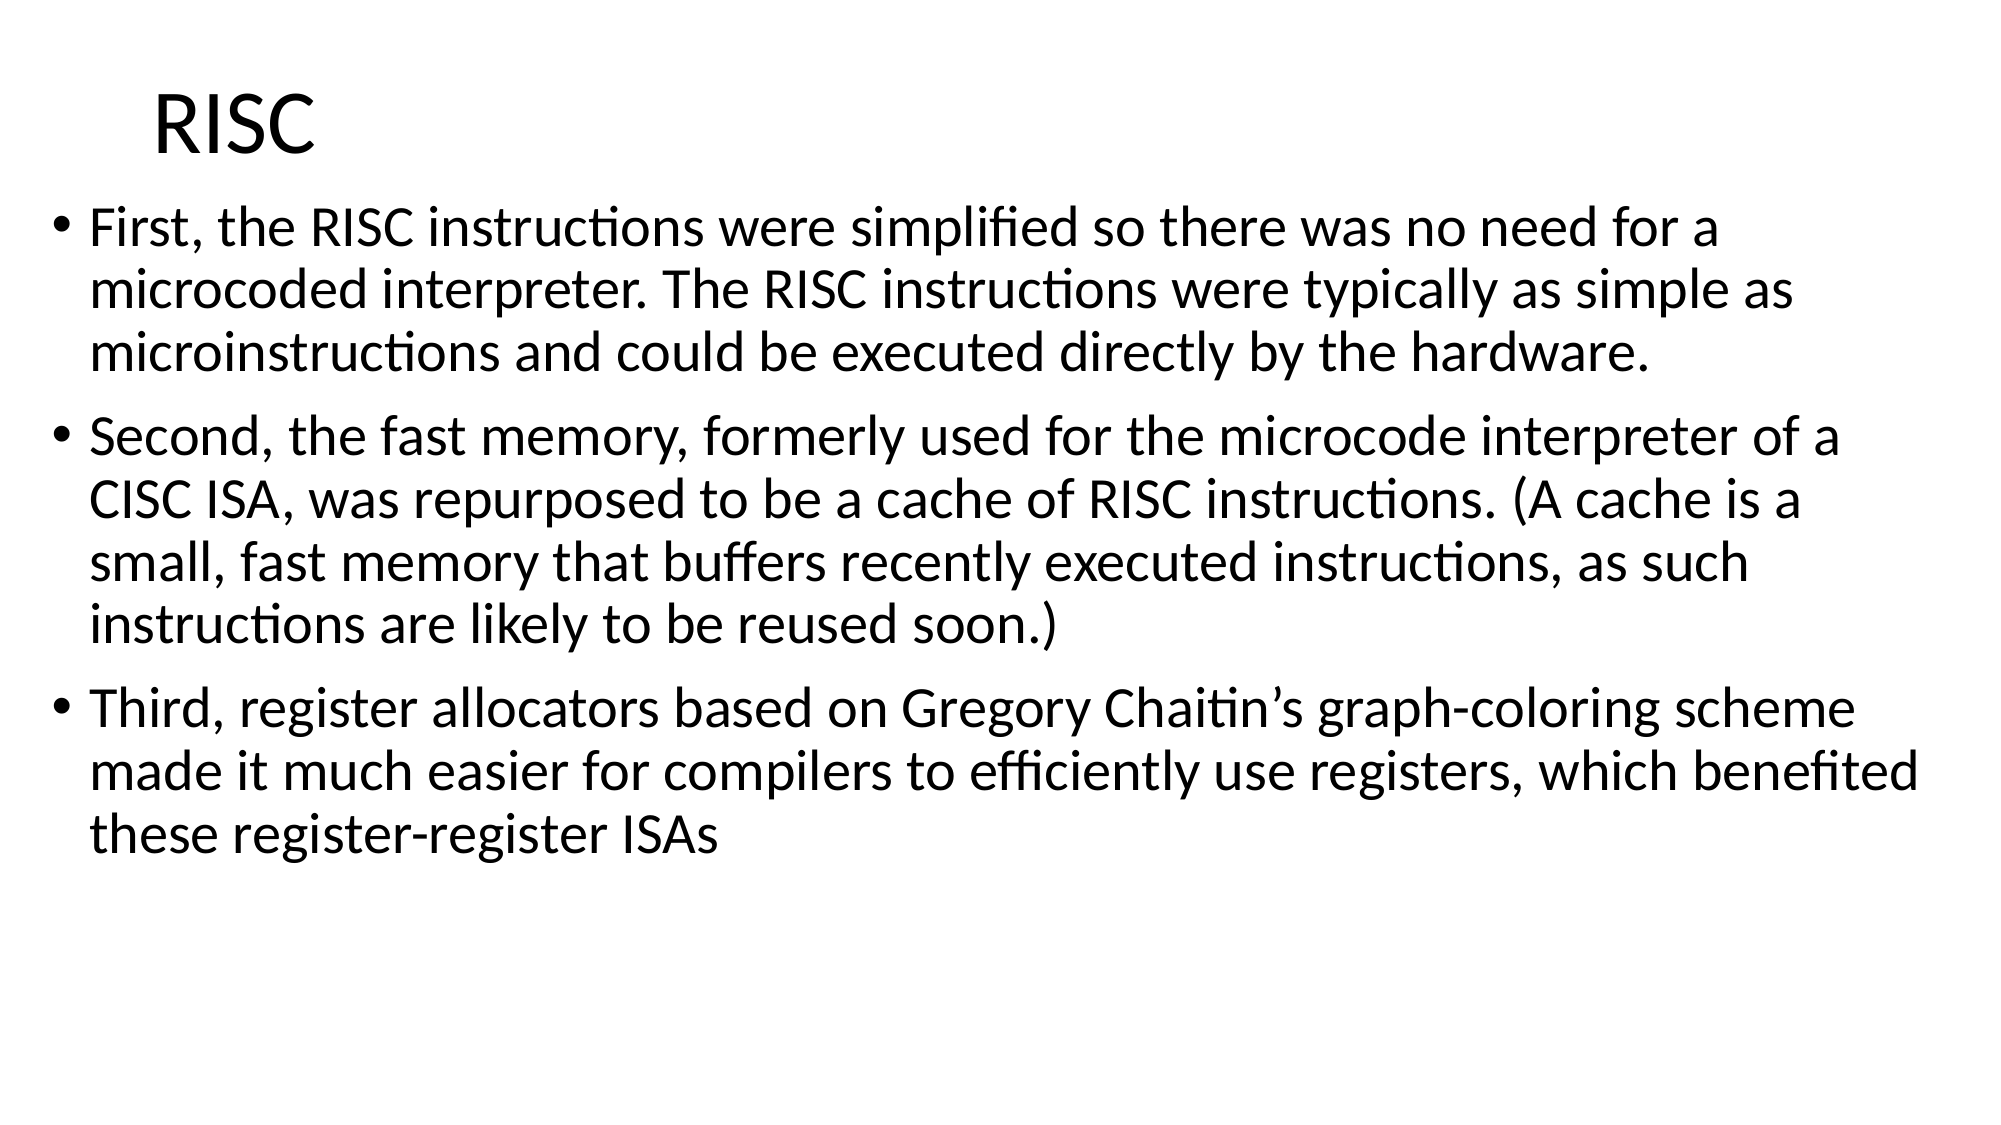

# RISC
First, the RISC instructions were simplified so there was no need for a microcoded interpreter. The RISC instructions were typically as simple as microinstructions and could be executed directly by the hardware.
Second, the fast memory, formerly used for the microcode interpreter of a CISC ISA, was repurposed to be a cache of RISC instructions. (A cache is a small, fast memory that buffers recently executed instructions, as such instructions are likely to be reused soon.)
Third, register allocators based on Gregory Chaitin’s graph-coloring scheme made it much easier for compilers to efficiently use registers, which benefited these register-register ISAs